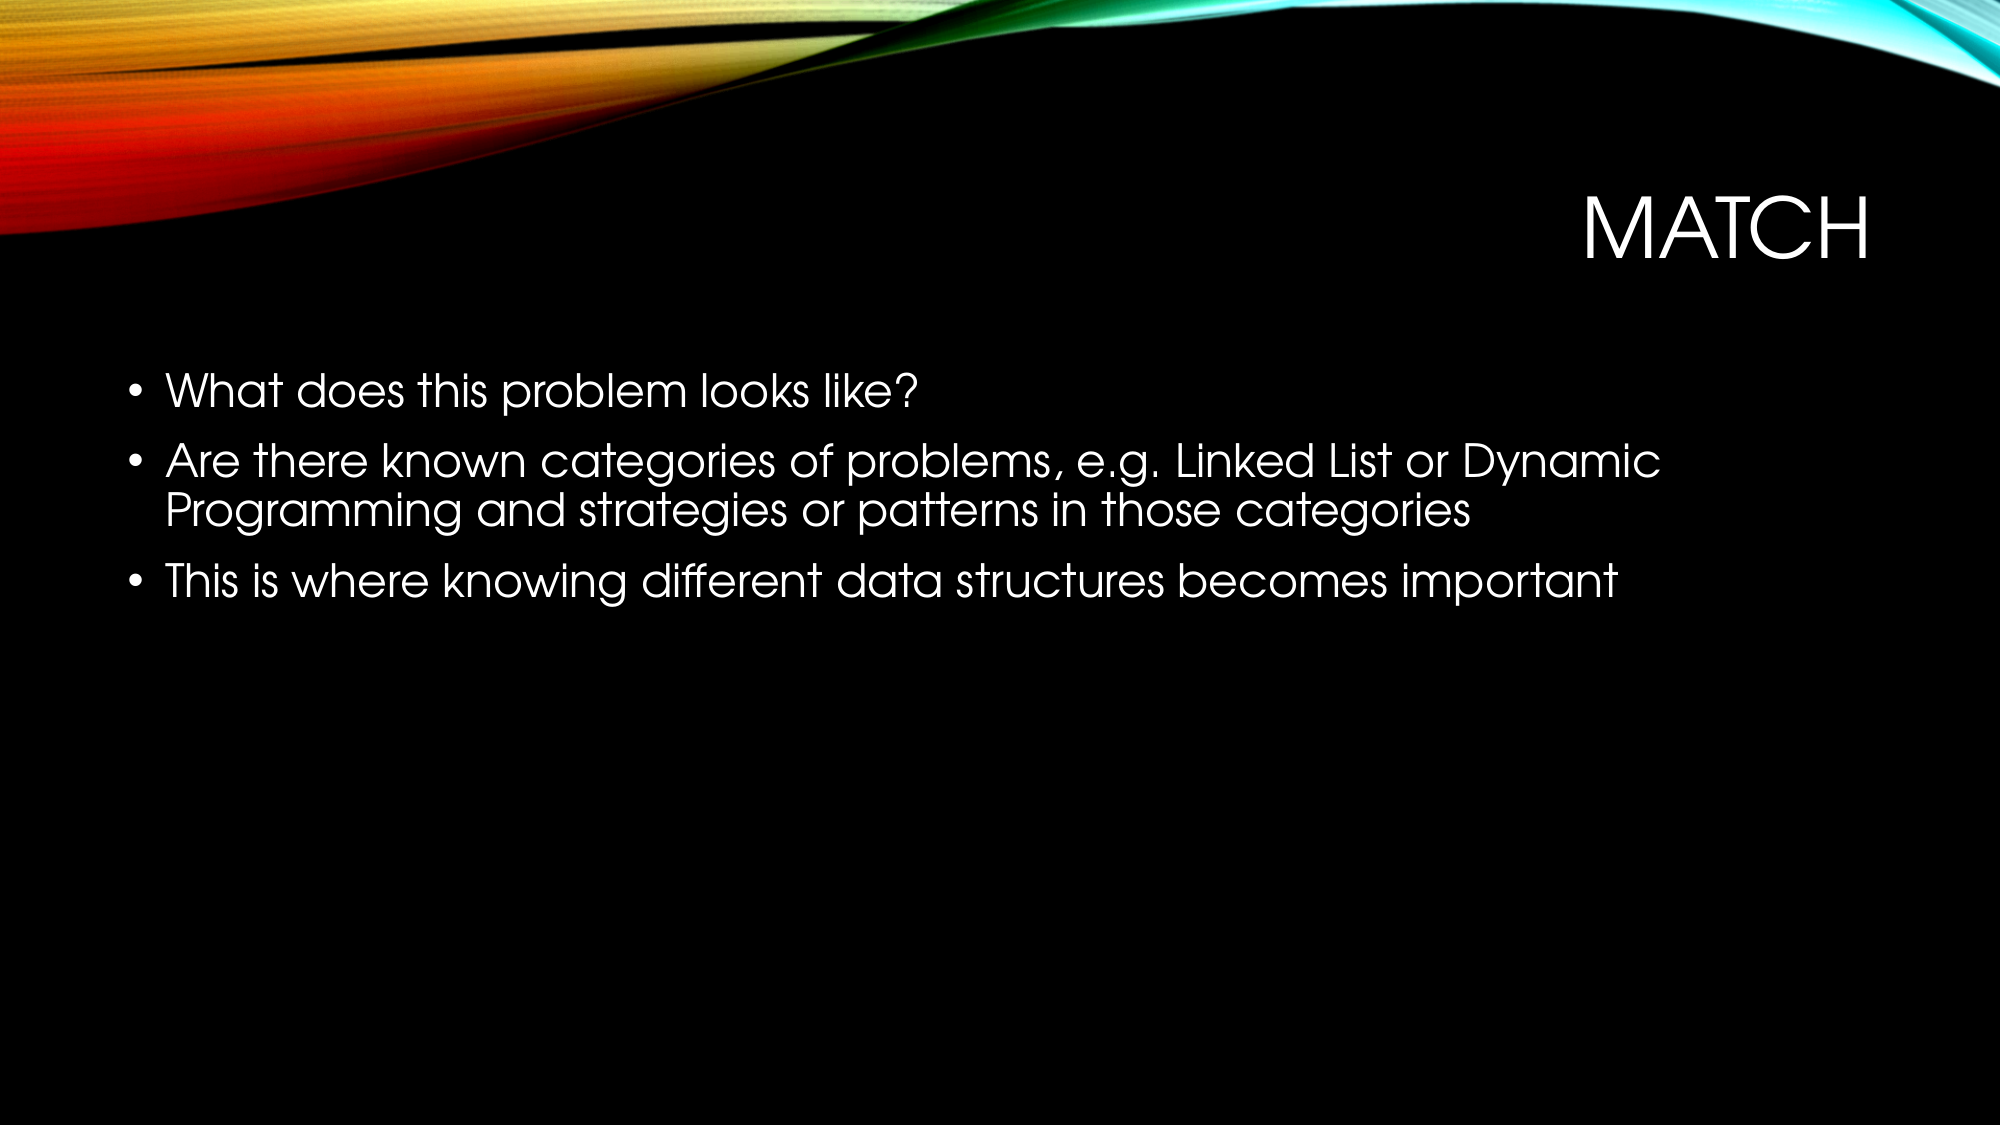

# Match
What does this problem looks like?
Are there known categories of problems, e.g. Linked List or Dynamic Programming and strategies or patterns in those categories
This is where knowing different data structures becomes important